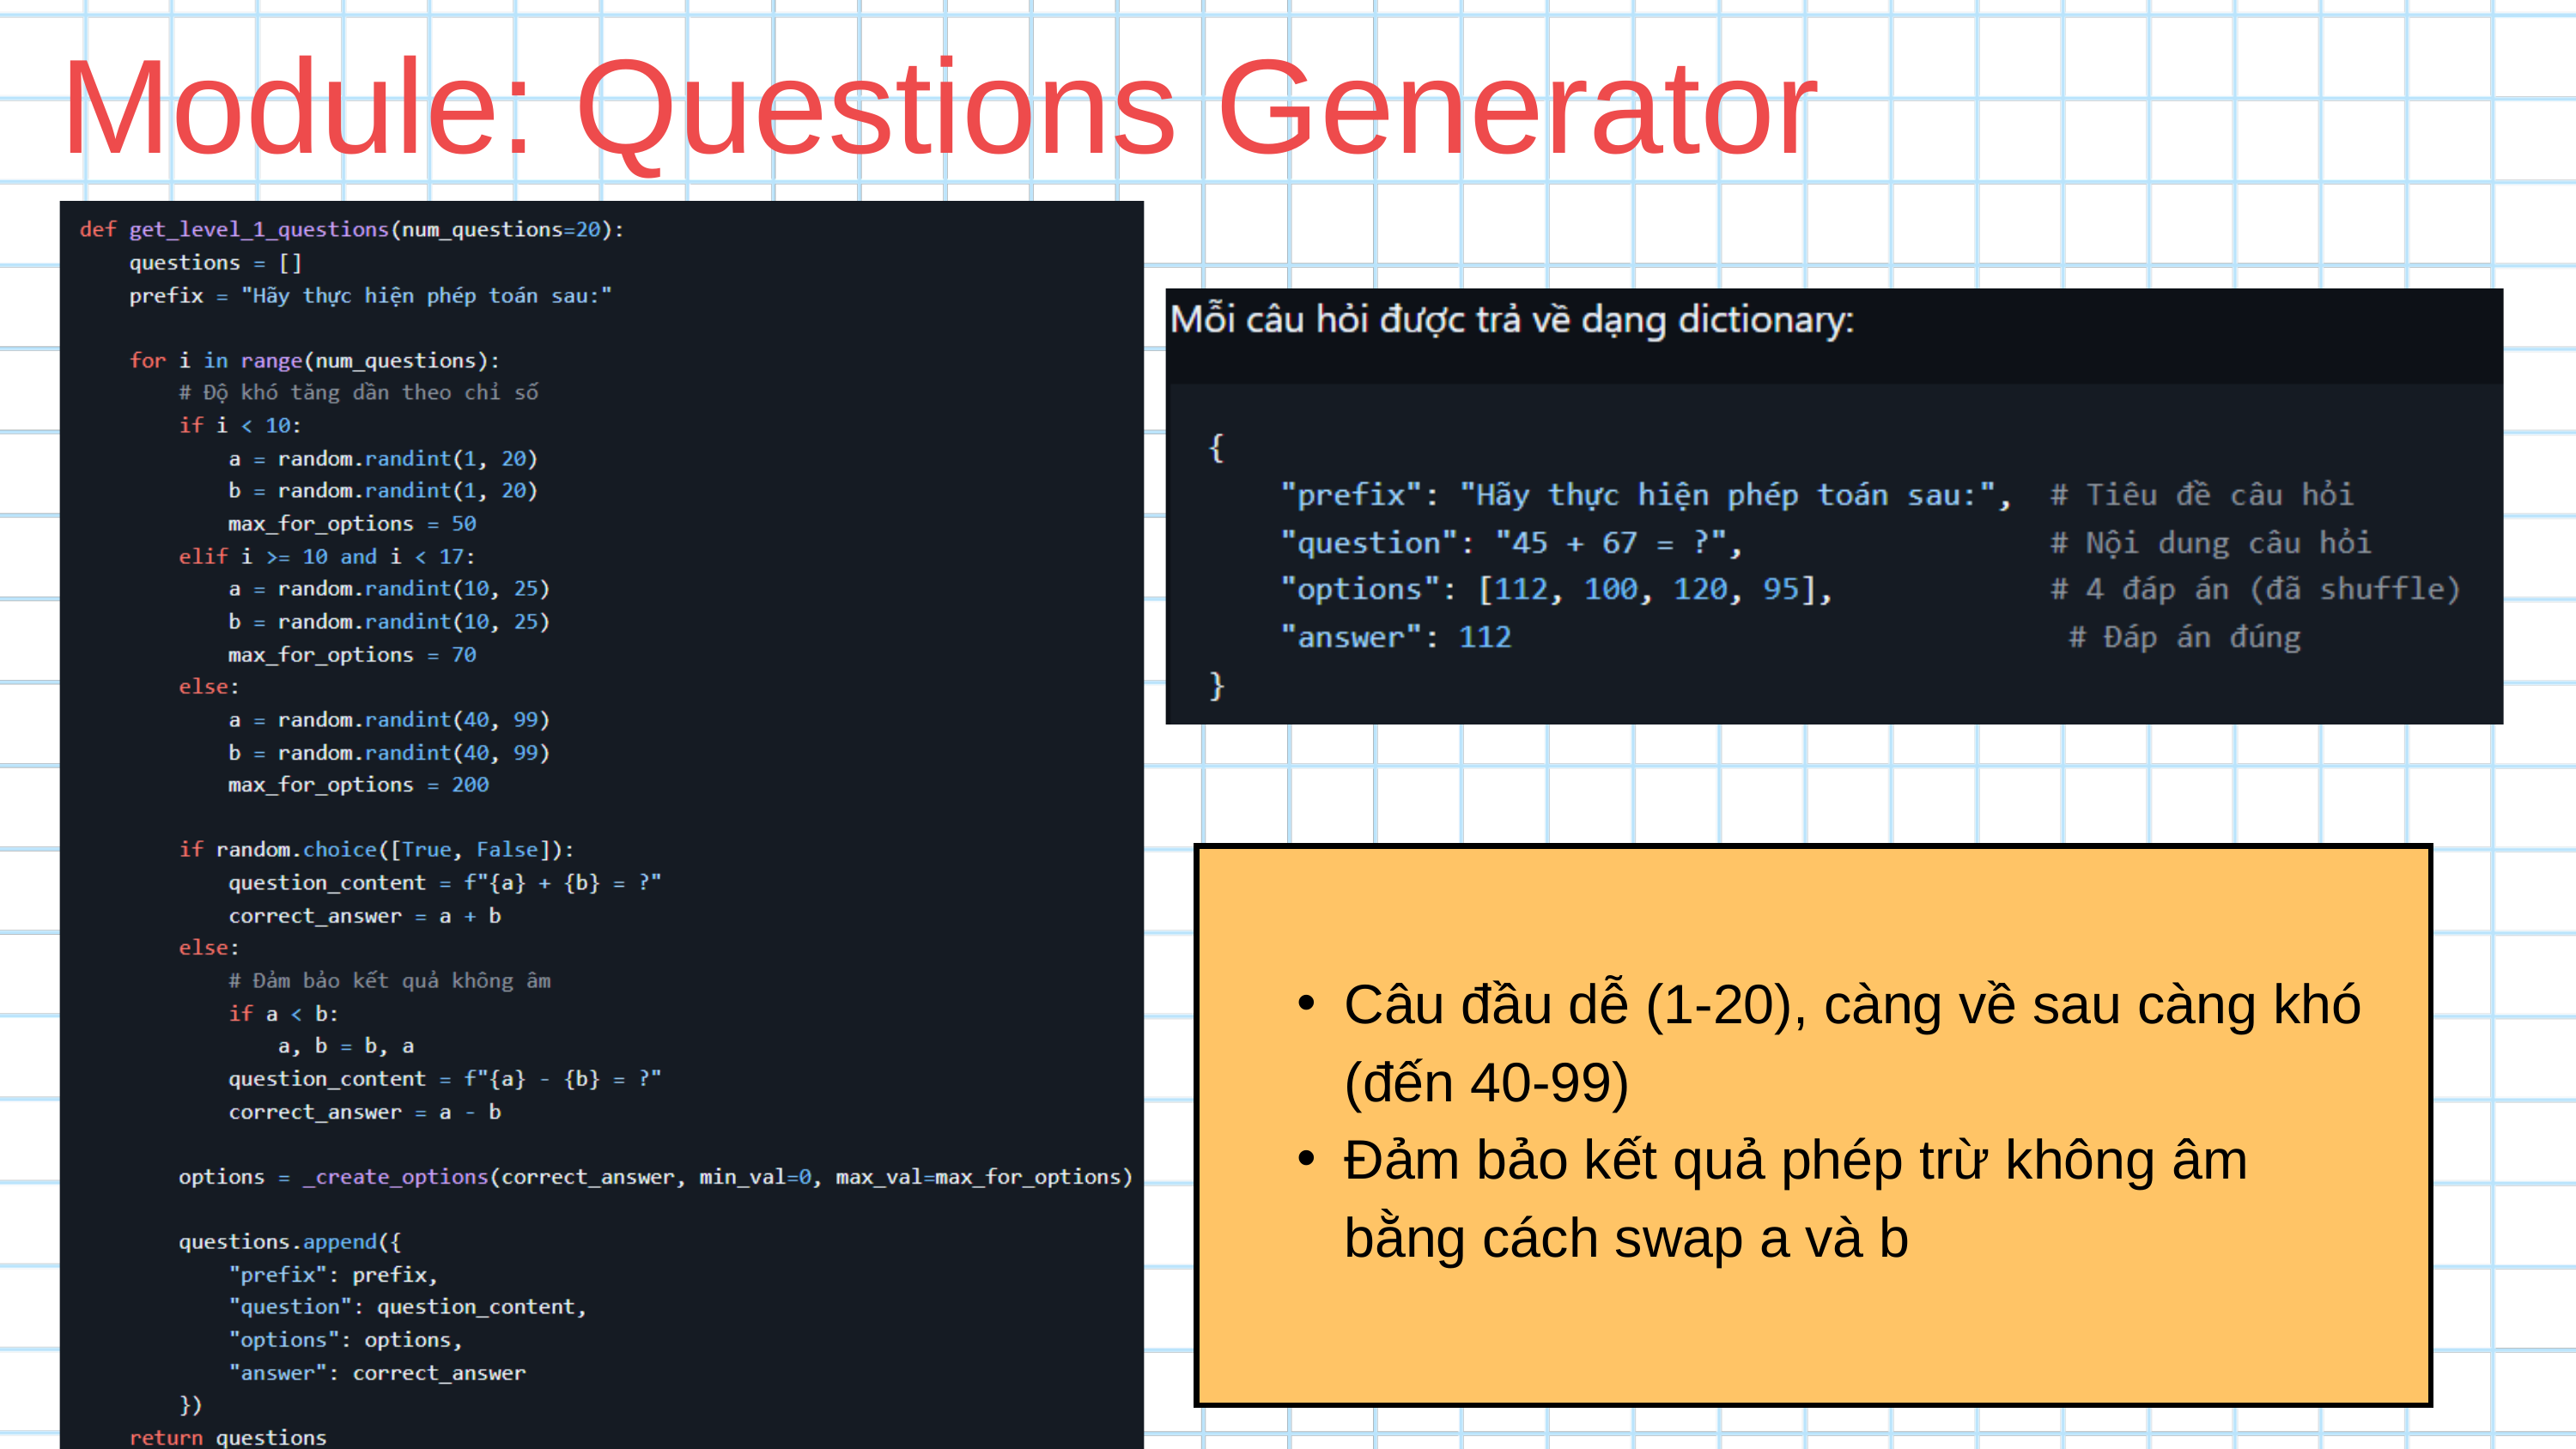

Module: Questions Generator

Câu đầu dễ (1-20), càng về sau càng khó (đến 40-99)
Đảm bảo kết quả phép trừ không âm bằng cách swap a và b